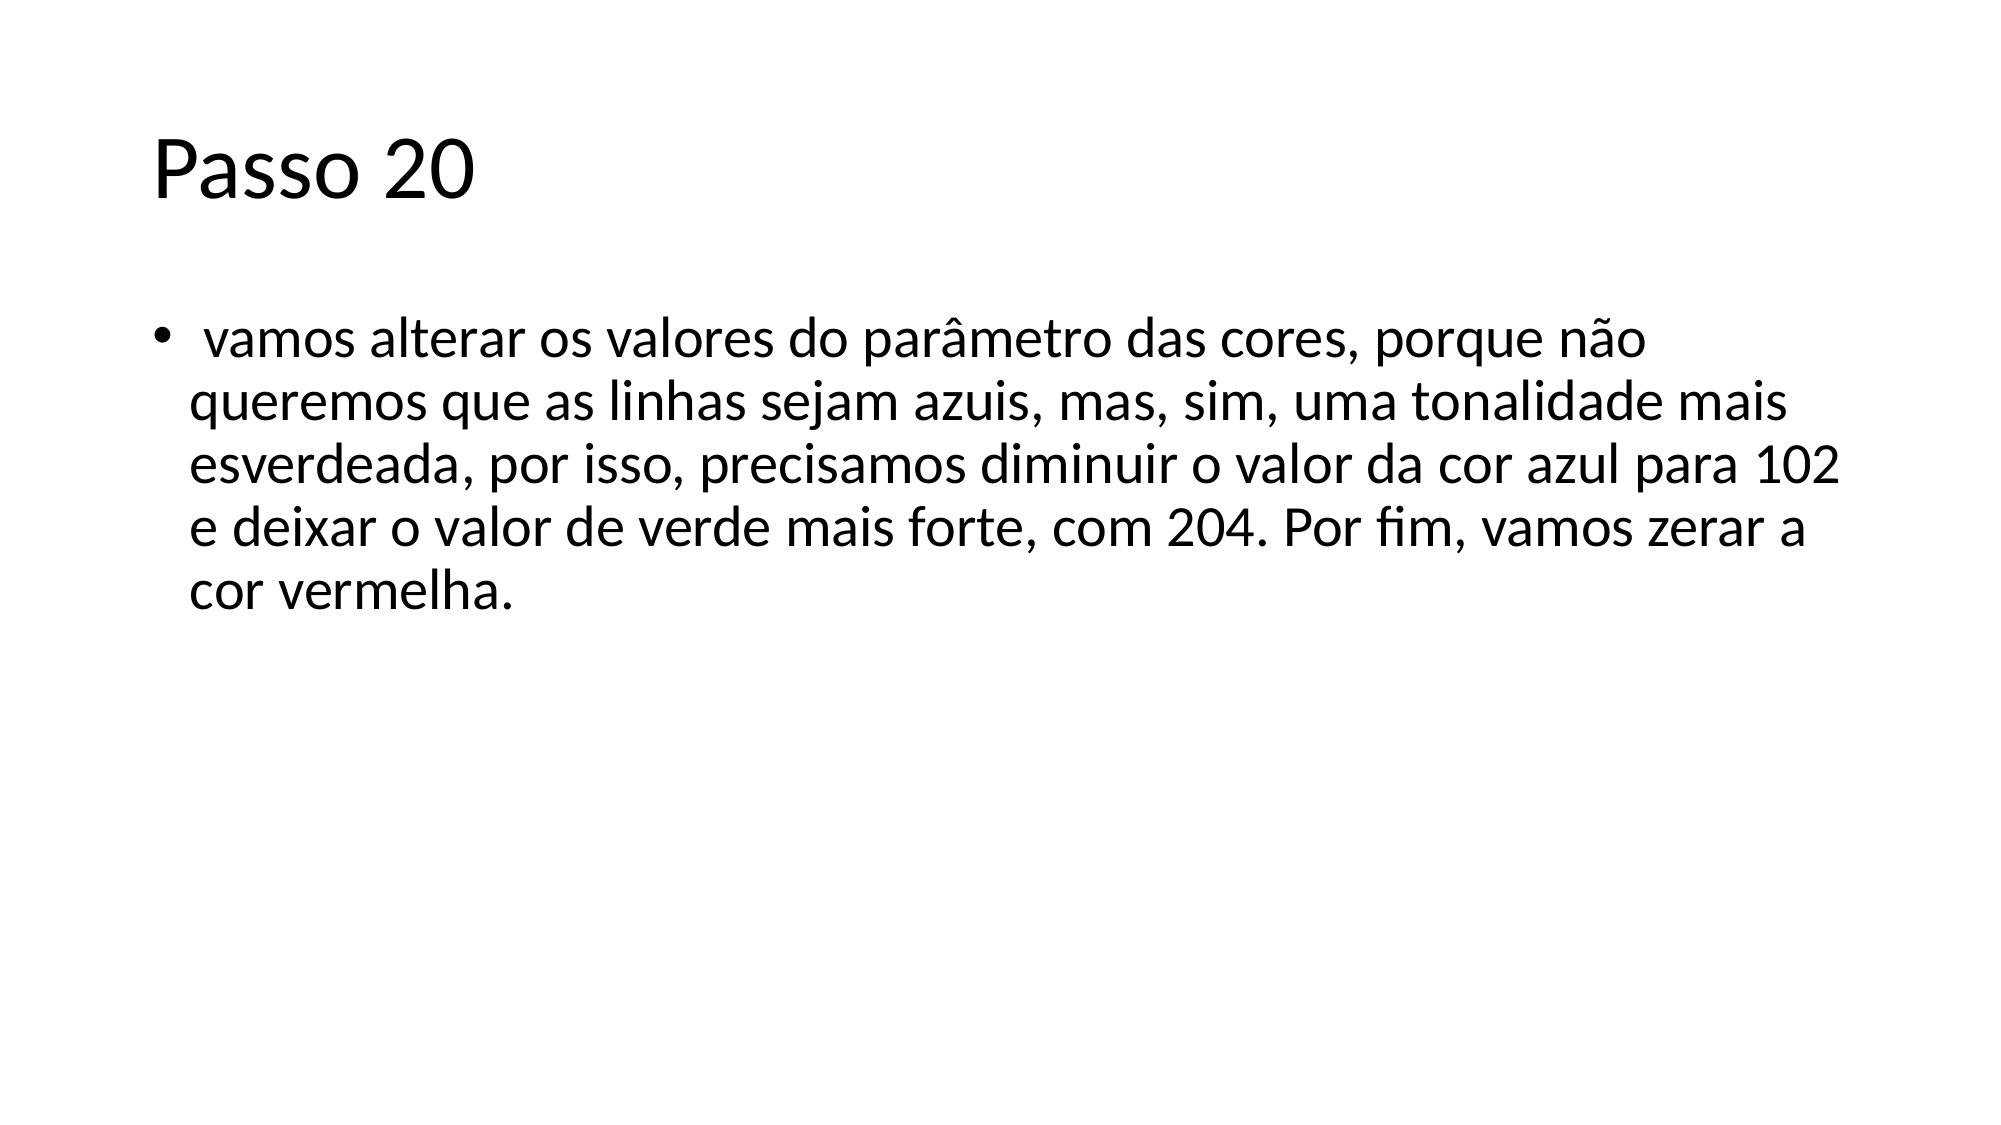

# Passo 20
 vamos alterar os valores do parâmetro das cores, porque não queremos que as linhas sejam azuis, mas, sim, uma tonalidade mais esverdeada, por isso, precisamos diminuir o valor da cor azul para 102 e deixar o valor de verde mais forte, com 204. Por fim, vamos zerar a cor vermelha.